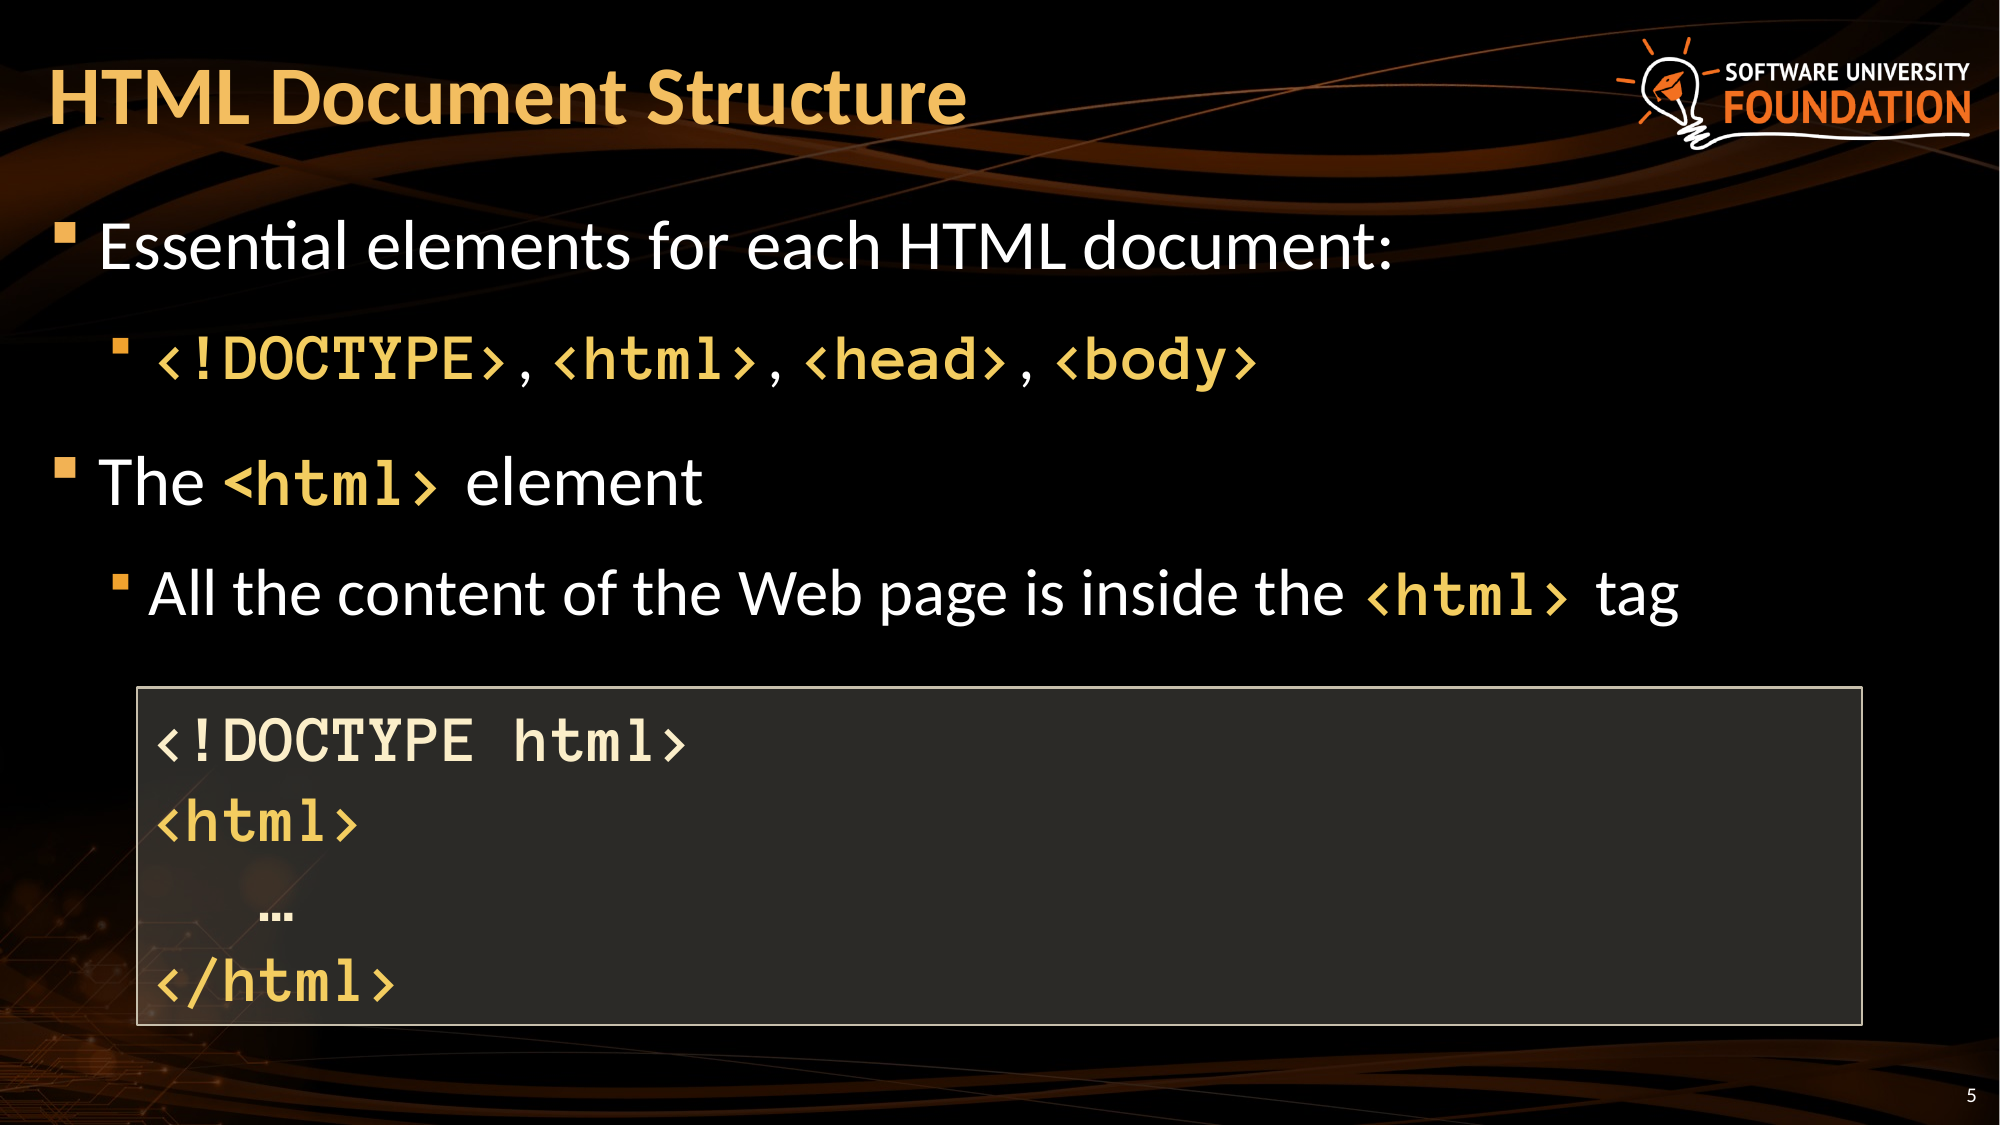

# HTML Document Structure
Essential elements for each HTML document:
<!DOCTYPE>, <html>, <head>, <body>
The <html> element
All the content of the Web page is inside the <html> tag
<!DOCTYPE html>
<html>
   …
</html>
5